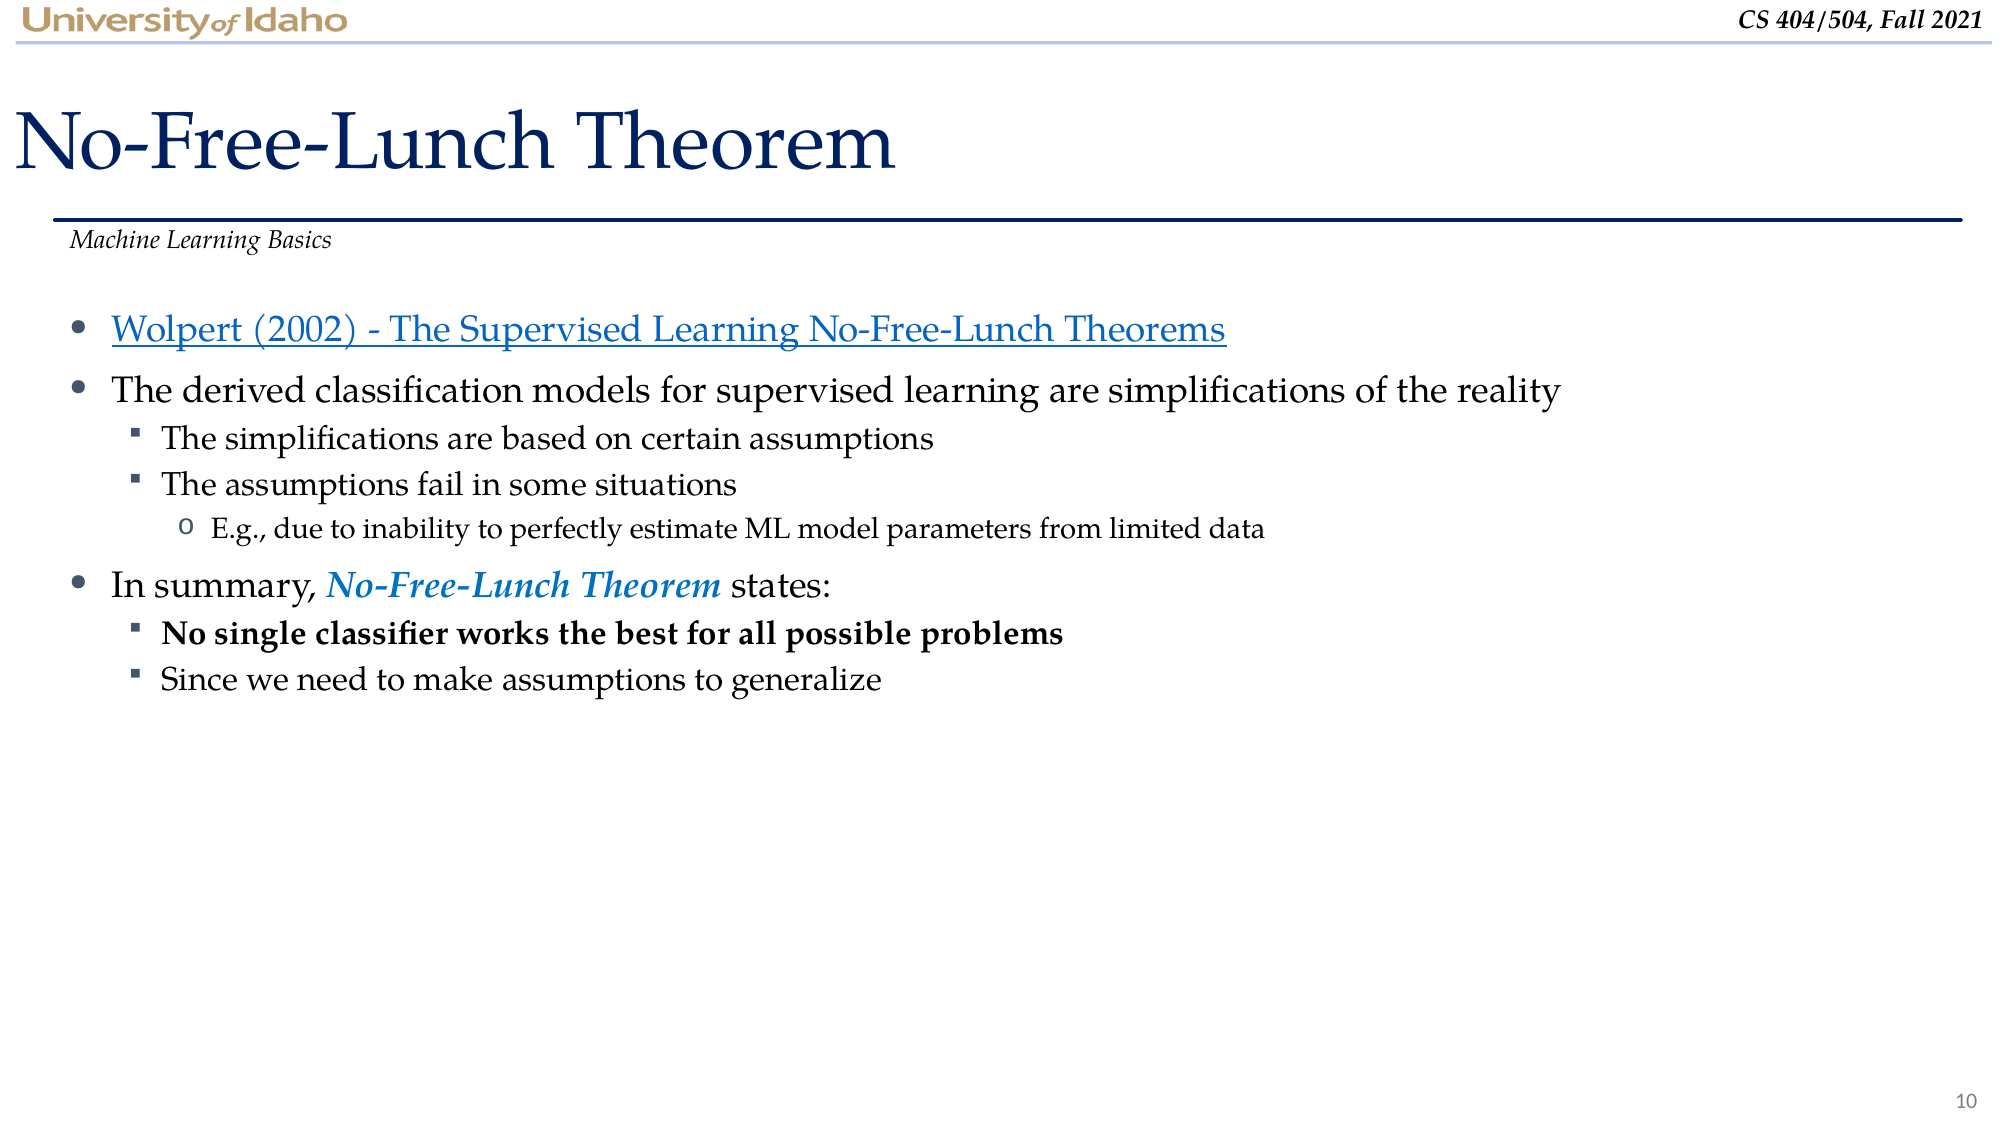

# No-Free-Lunch Theorem
Machine Learning Basics

Wolpert (2002) - The Supervised Learning No-Free-Lunch Theorems
The derived classification models for supervised learning are simplifications of the reality
The simplifications are based on certain assumptions
The assumptions fail in some situations
E.g., due to inability to perfectly estimate ML model parameters from limited data
In summary, No-Free-Lunch Theorem states:
No single classifier works the best for all possible problems
Since we need to make assumptions to generalize